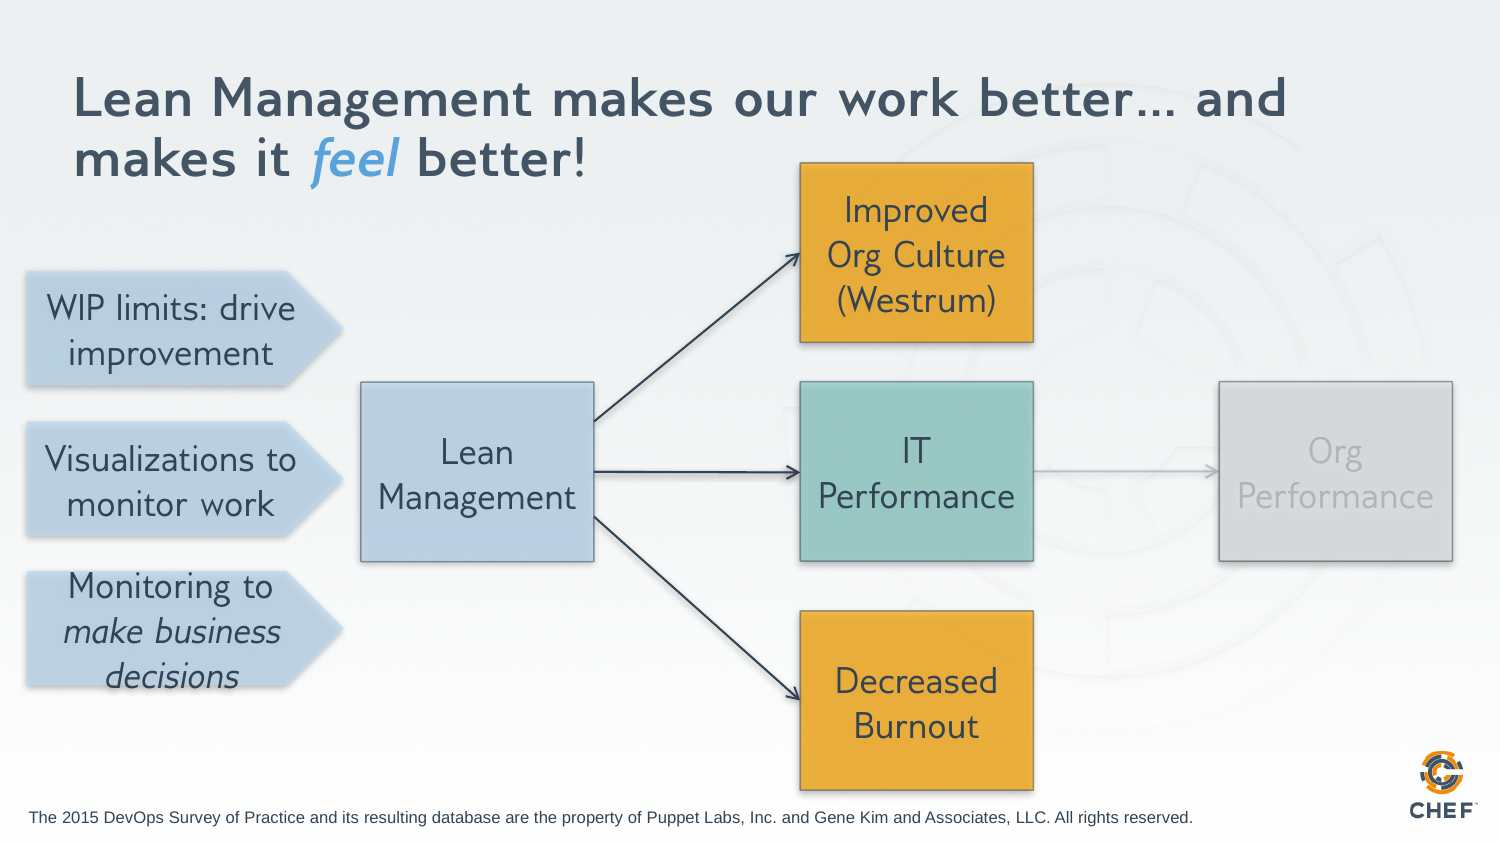

# Lean Management makes our work better… and makes it feel better!
Improved Org Culture (Westrum)
WIP limits: drive improvement
IT Performance
Org Performance
Lean Management
Visualizations to monitor work
Monitoring to make business decisions
Decreased Burnout
The 2015 DevOps Survey of Practice and its resulting database are the property of Puppet Labs, Inc. and Gene Kim and Associates, LLC. All rights reserved.